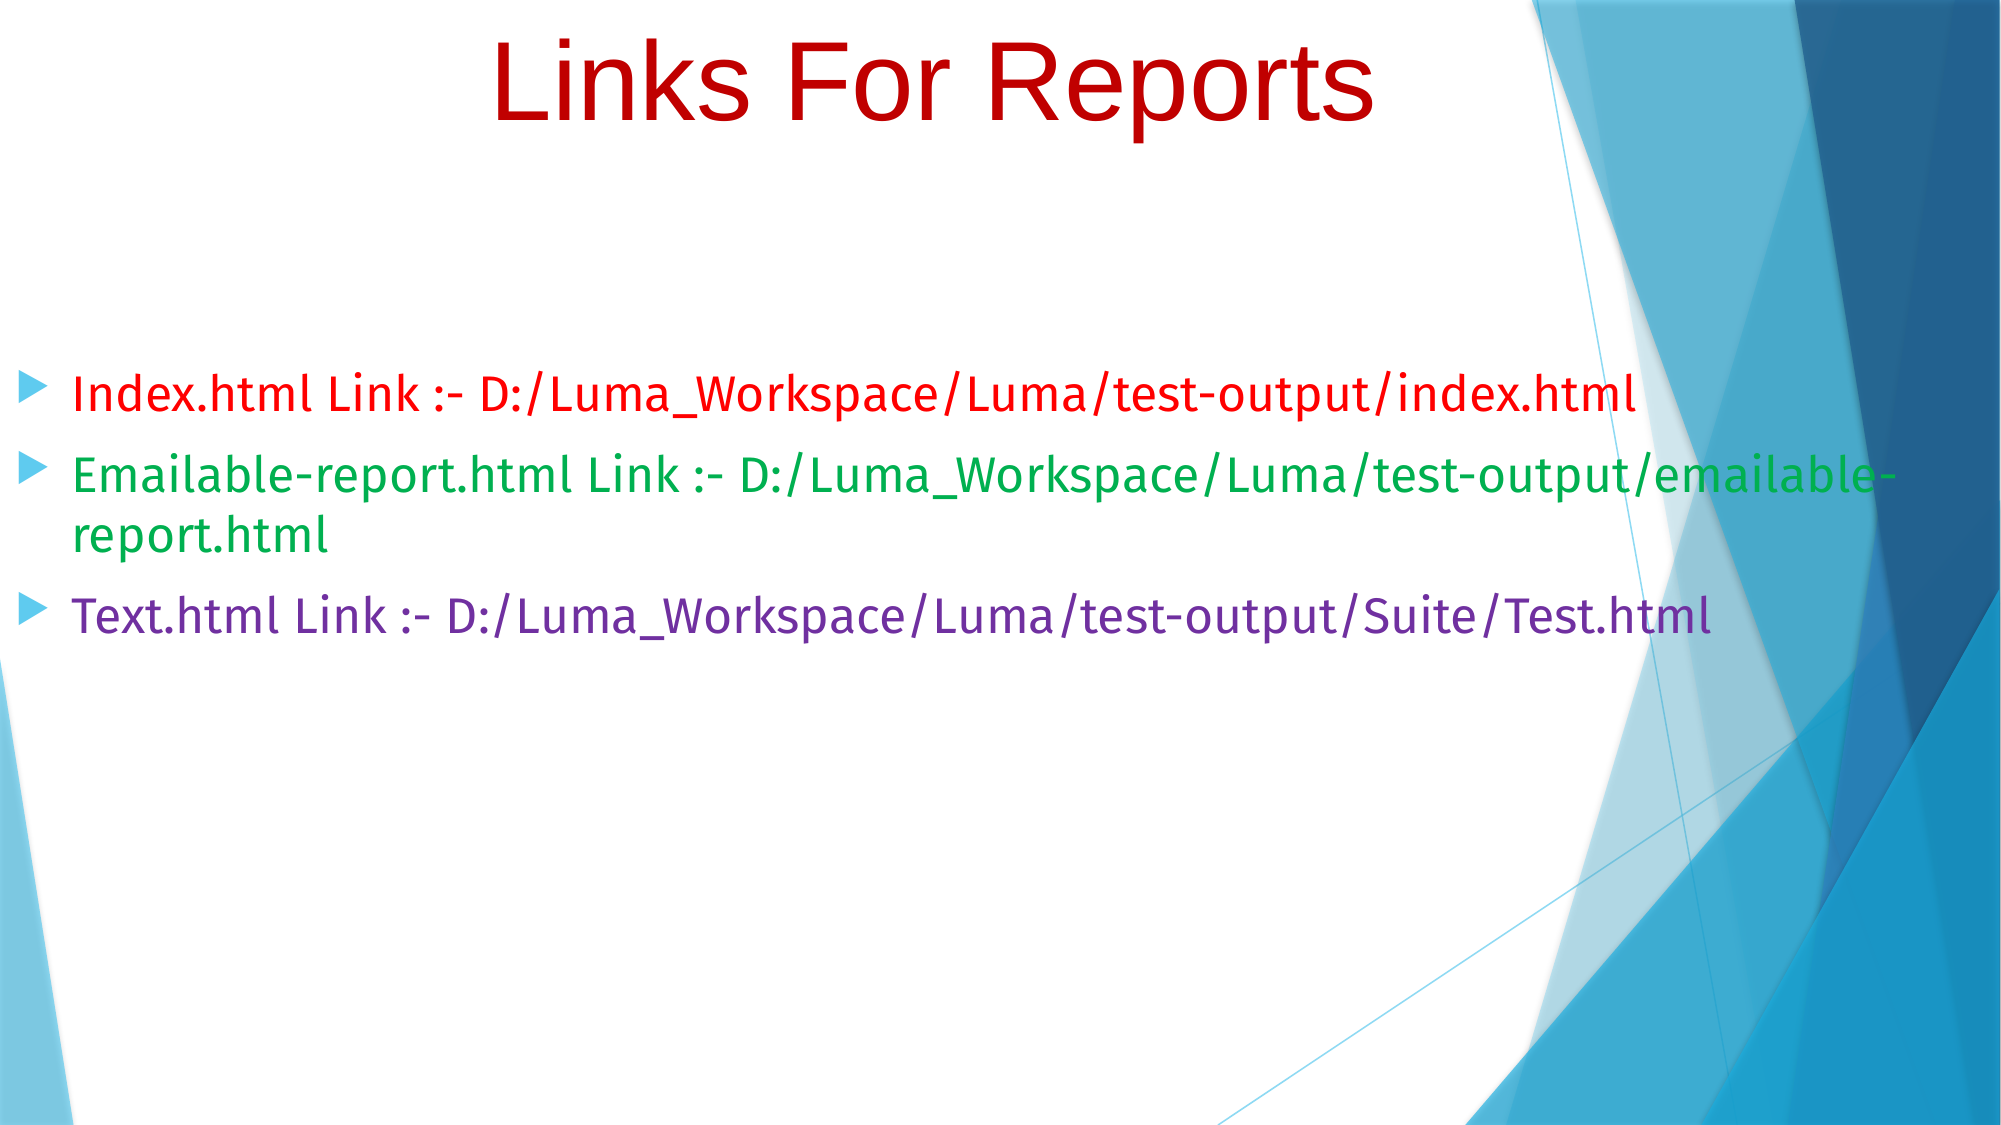

# Links For Reports
Index.html Link :- D:/Luma_Workspace/Luma/test-output/index.html
Emailable-report.html Link :- D:/Luma_Workspace/Luma/test-output/emailable-report.html
Text.html Link :- D:/Luma_Workspace/Luma/test-output/Suite/Test.html